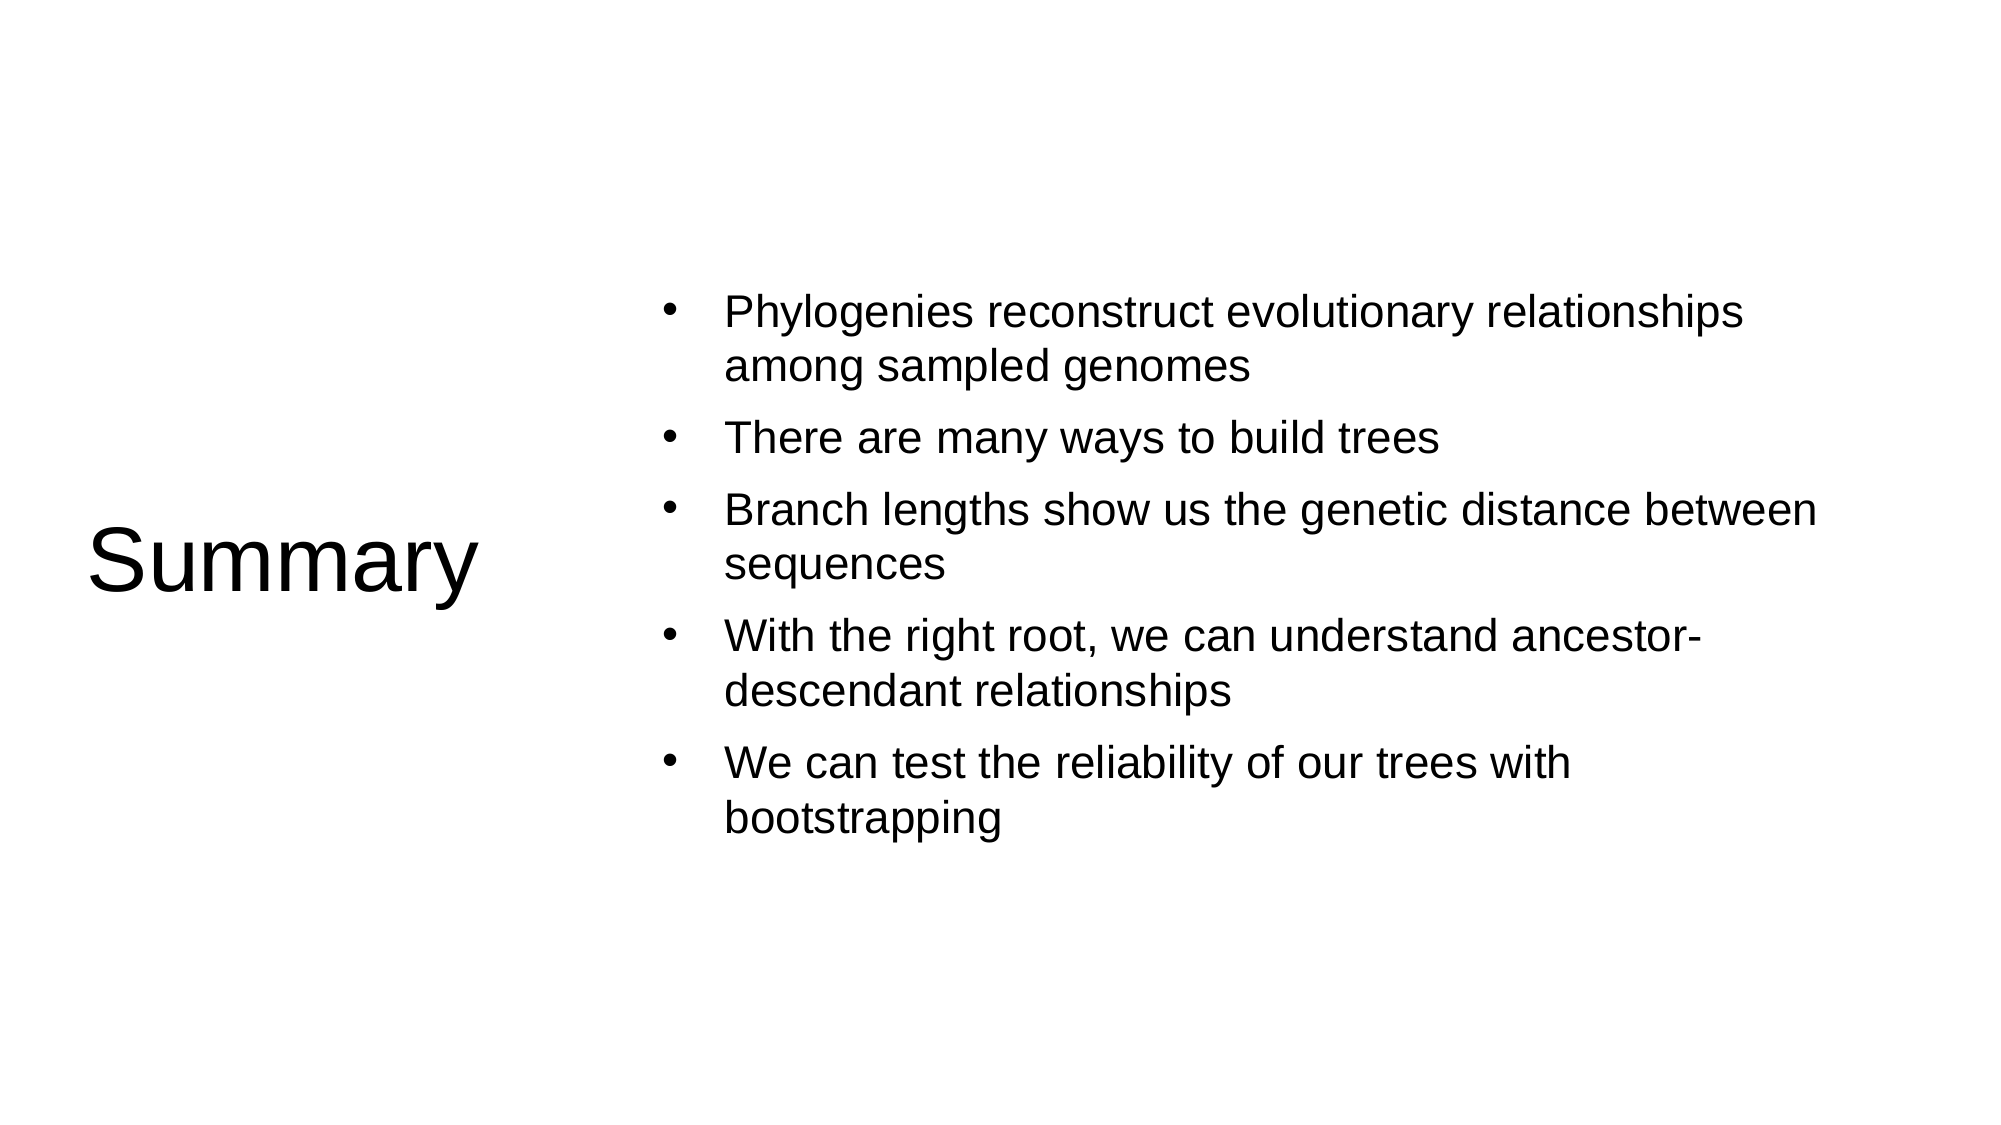

Phylogenies reconstruct evolutionary relationships among sampled genomes
There are many ways to build trees
Branch lengths show us the genetic distance between sequences
With the right root, we can understand ancestor-descendant relationships
We can test the reliability of our trees with bootstrapping
# Summary